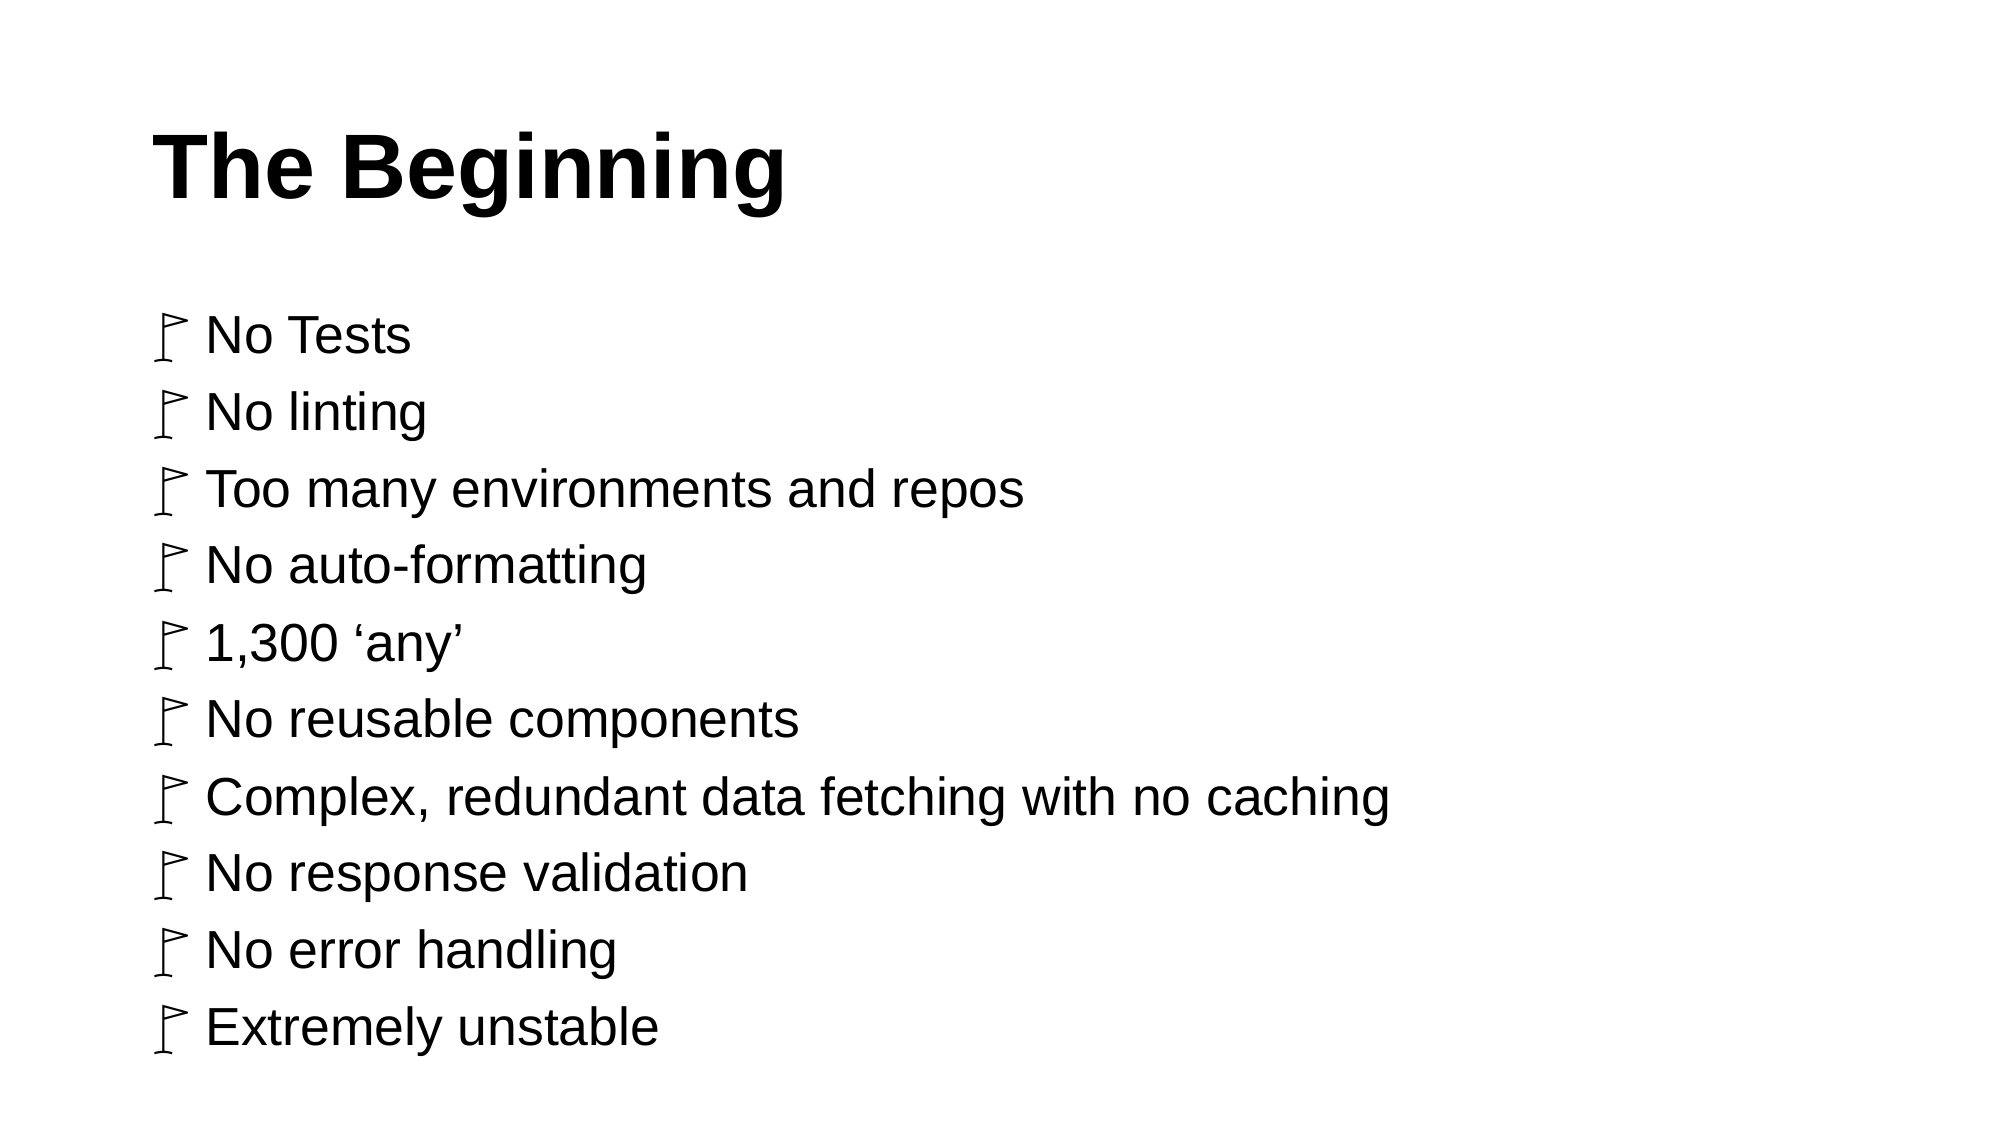

# The Beginning
🚩 No Tests
🚩 No linting
🚩 Too many environments and repos
🚩 No auto-formatting
🚩 1,300 ‘any’
🚩 No reusable components
🚩 Complex, redundant data fetching with no caching
🚩 No response validation
🚩 No error handling
🚩 Extremely unstable